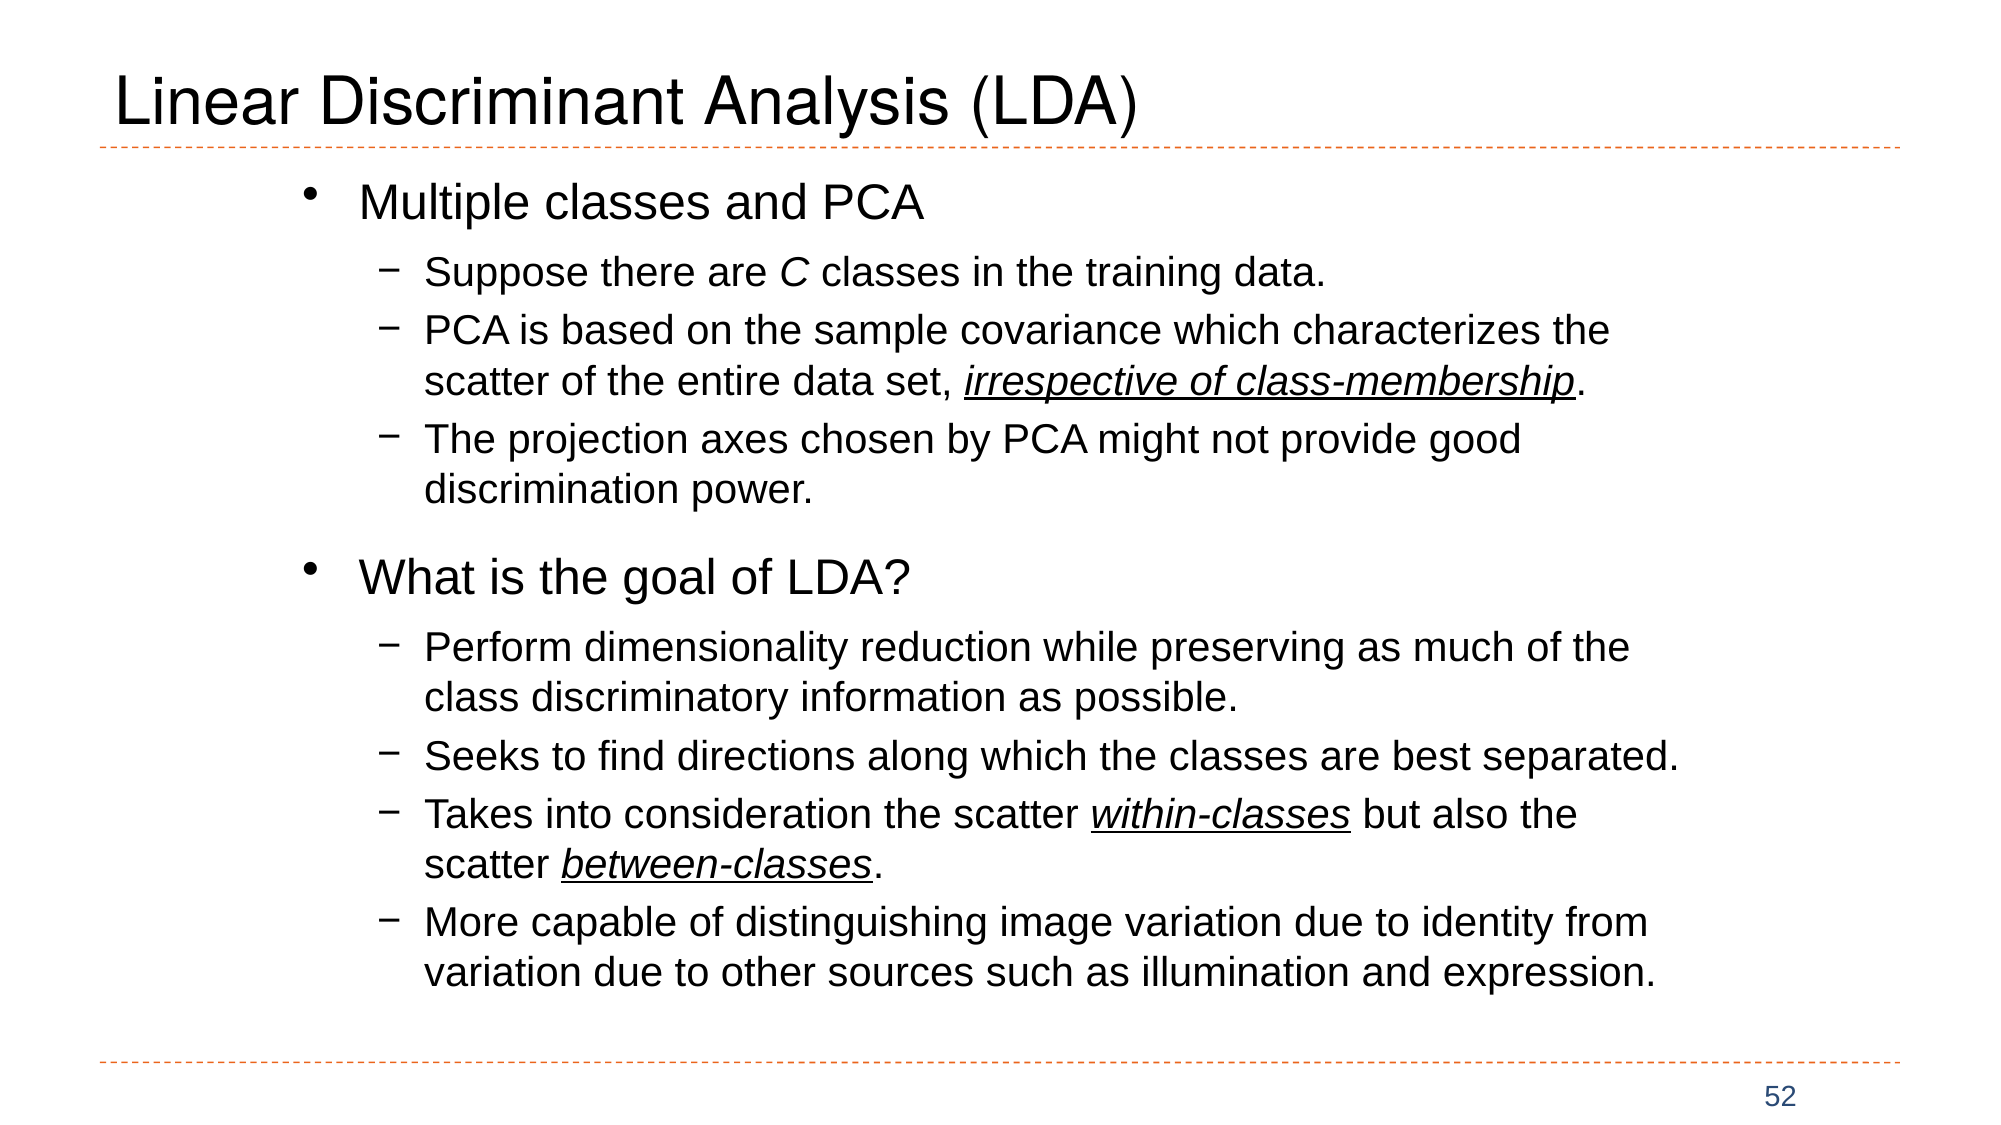

# Linear Discriminant Analysis (LDA)
Multiple classes and PCA
Suppose there are C classes in the training data.
PCA is based on the sample covariance which characterizes the scatter of the entire data set, irrespective of class-membership.
The projection axes chosen by PCA might not provide good discrimination power.
What is the goal of LDA?
Perform dimensionality reduction while preserving as much of the class discriminatory information as possible.
Seeks to find directions along which the classes are best separated.
Takes into consideration the scatter within-classes but also the scatter between-classes.
More capable of distinguishing image variation due to identity from variation due to other sources such as illumination and expression.